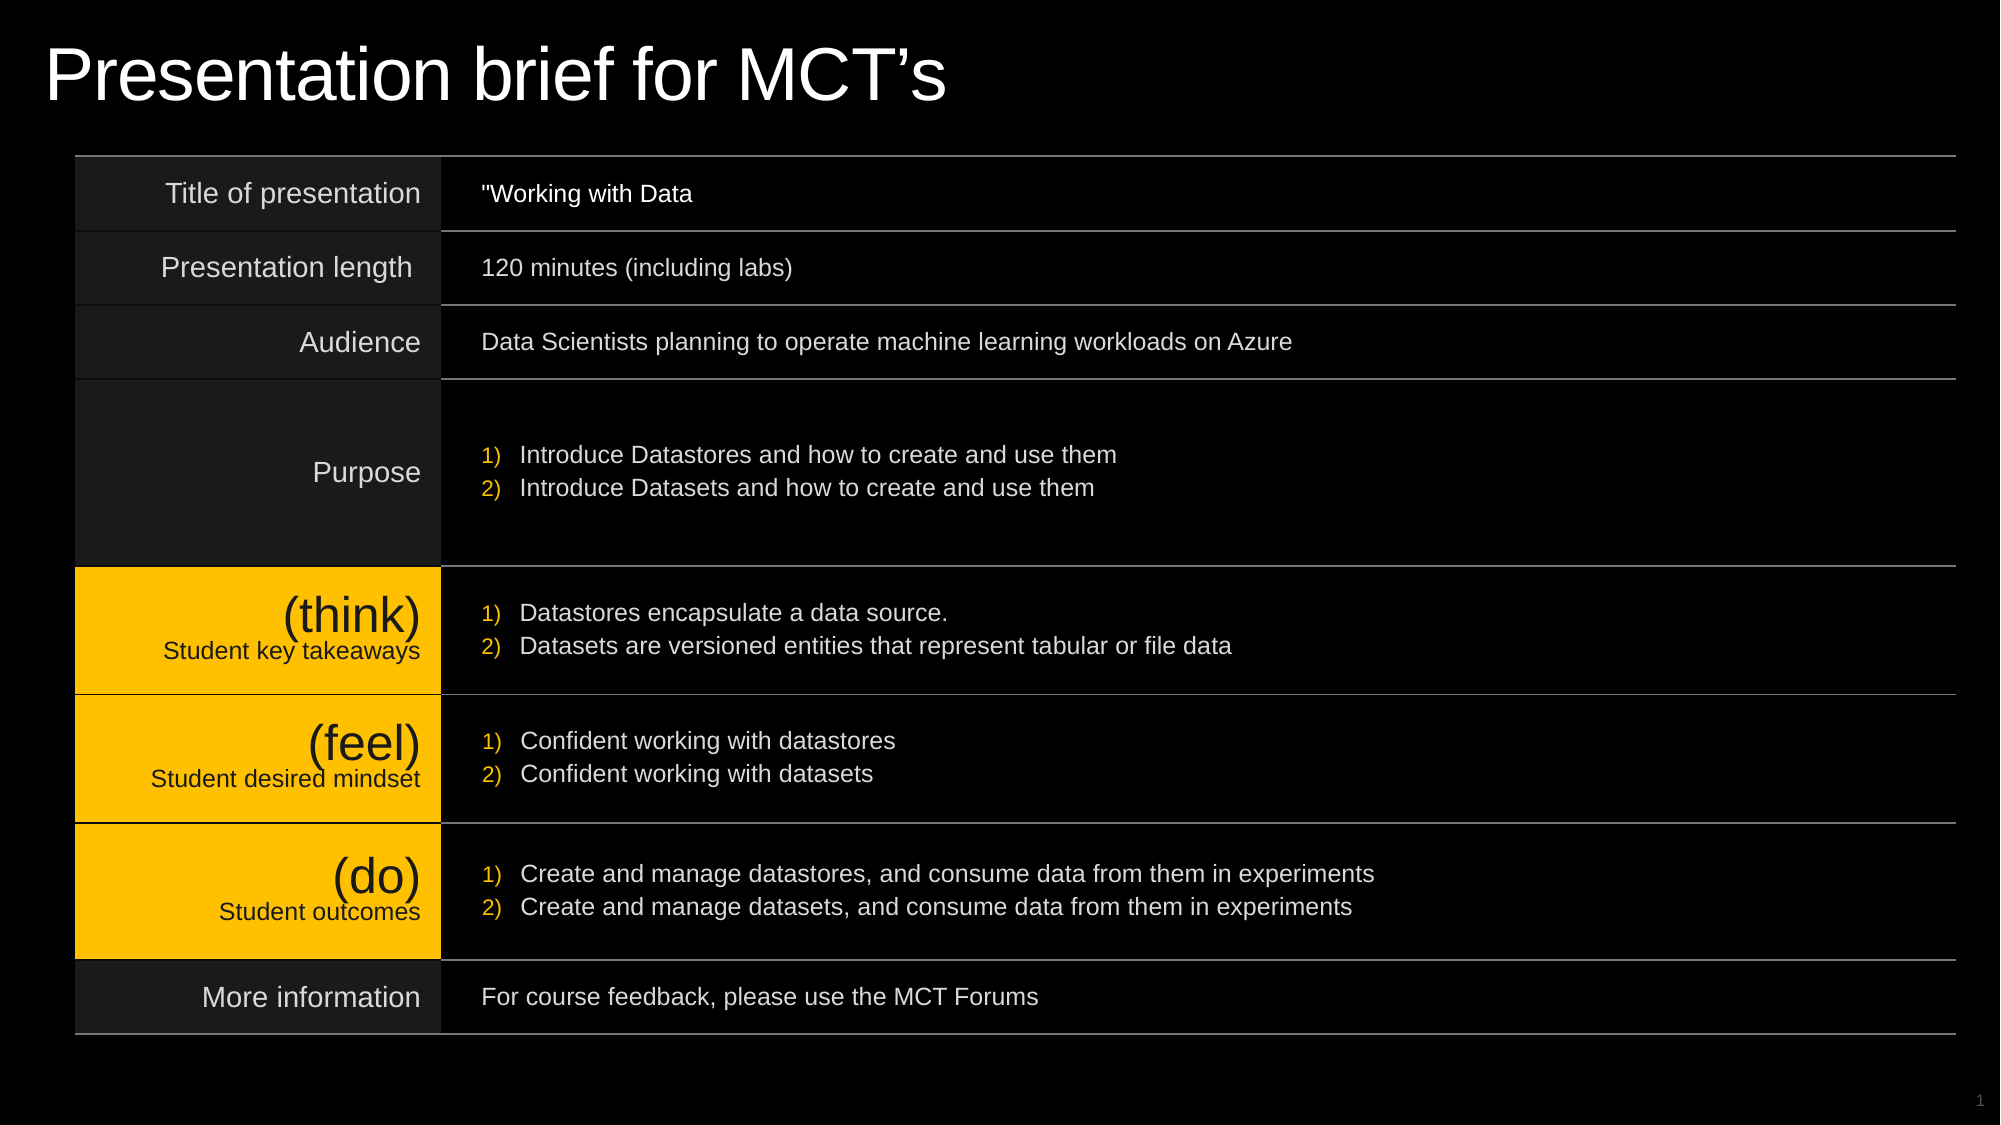

# Presentation brief for MCT’s
| Title of presentation | "Working with Data |
| --- | --- |
| Presentation length | 120 minutes (including labs) |
| Audience | Data Scientists planning to operate machine learning workloads on Azure |
| Purpose | Introduce Datastores and how to create and use them Introduce Datasets and how to create and use them |
| (think) Student key takeaways | Datastores encapsulate a data source. Datasets are versioned entities that represent tabular or file data |
| (feel) Student desired mindset | Confident working with datastores Confident working with datasets |
| (do) Student outcomes | Create and manage datastores, and consume data from them in experiments Create and manage datasets, and consume data from them in experiments |
| More information | For course feedback, please use the MCT Forums |
1